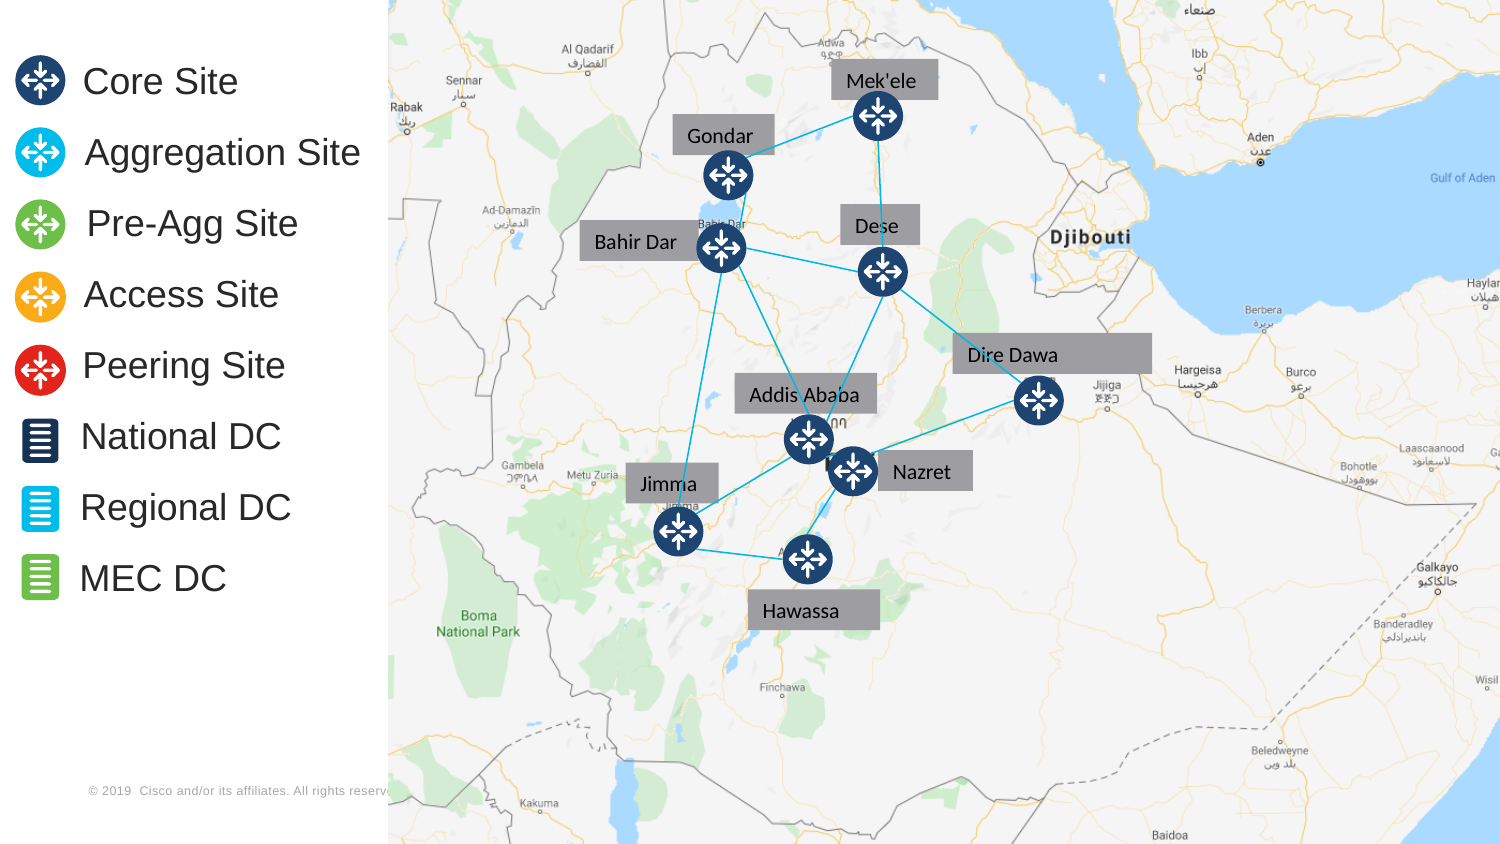

Mek'ele

Gondar

Dese
Bahir Dar

Dire Dawa
Addis Ababa

Nazret
Jimma

Hawassa